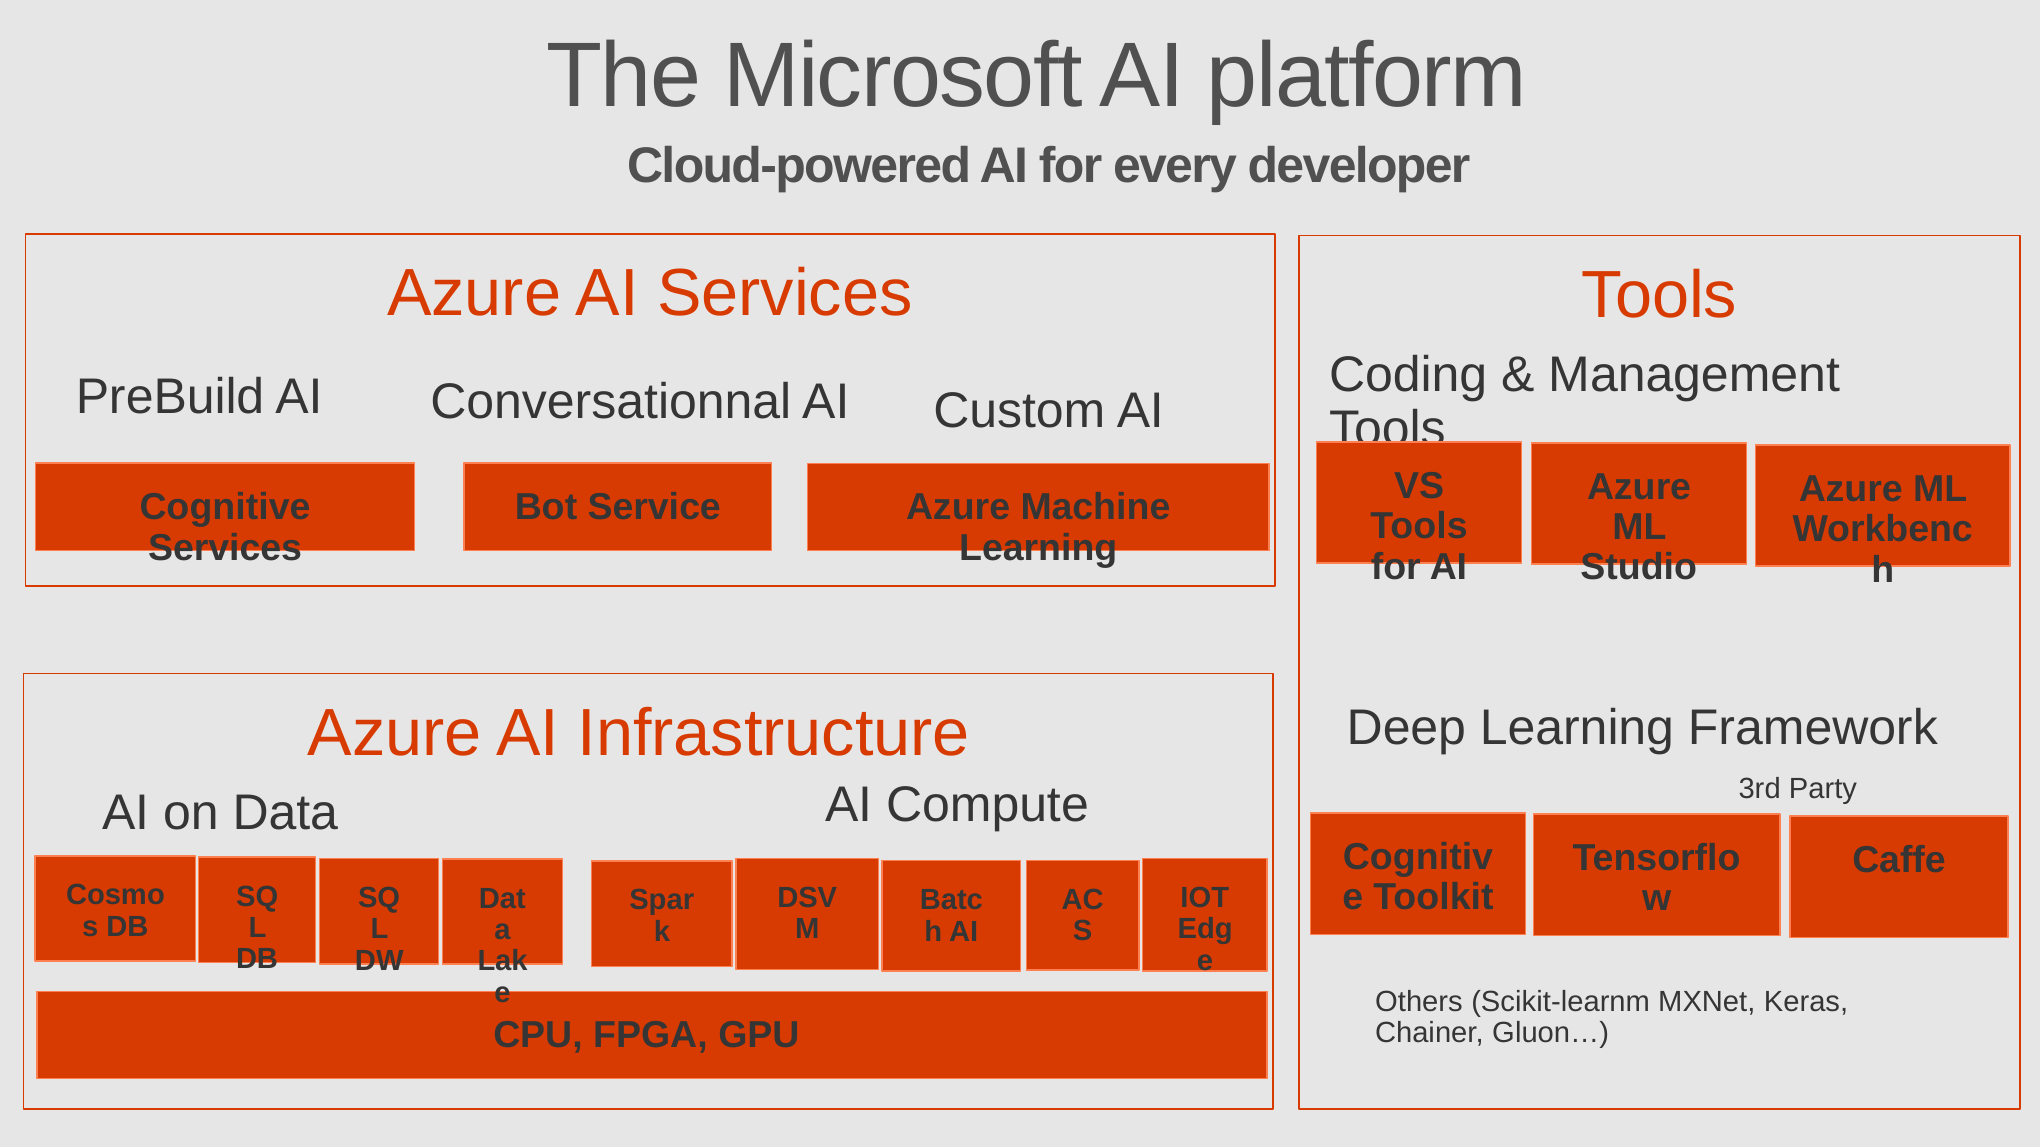

The Microsoft AI platform
Cloud-powered AI for every developer
Azure AI Services
Tools
Coding & Management Tools
PreBuild AI
Conversationnal AI
Custom AI
VS Tools for AI
Azure ML Studio
Azure ML Workbench
Cognitive Services
Bot Service
Azure Machine Learning
Azure AI Infrastructure
Deep Learning Framework
AI Compute
3rd Party
 AI on Data
Cognitive Toolkit
Tensorflow
Caffe
Cosmos DB
SQL DB
SQL DW
DSVM
IOT Edge
Data Lake
ACS
Batch AI
Spark
Others (Scikit-learnm MXNet, Keras, Chainer, Gluon…)
CPU, FPGA, GPU